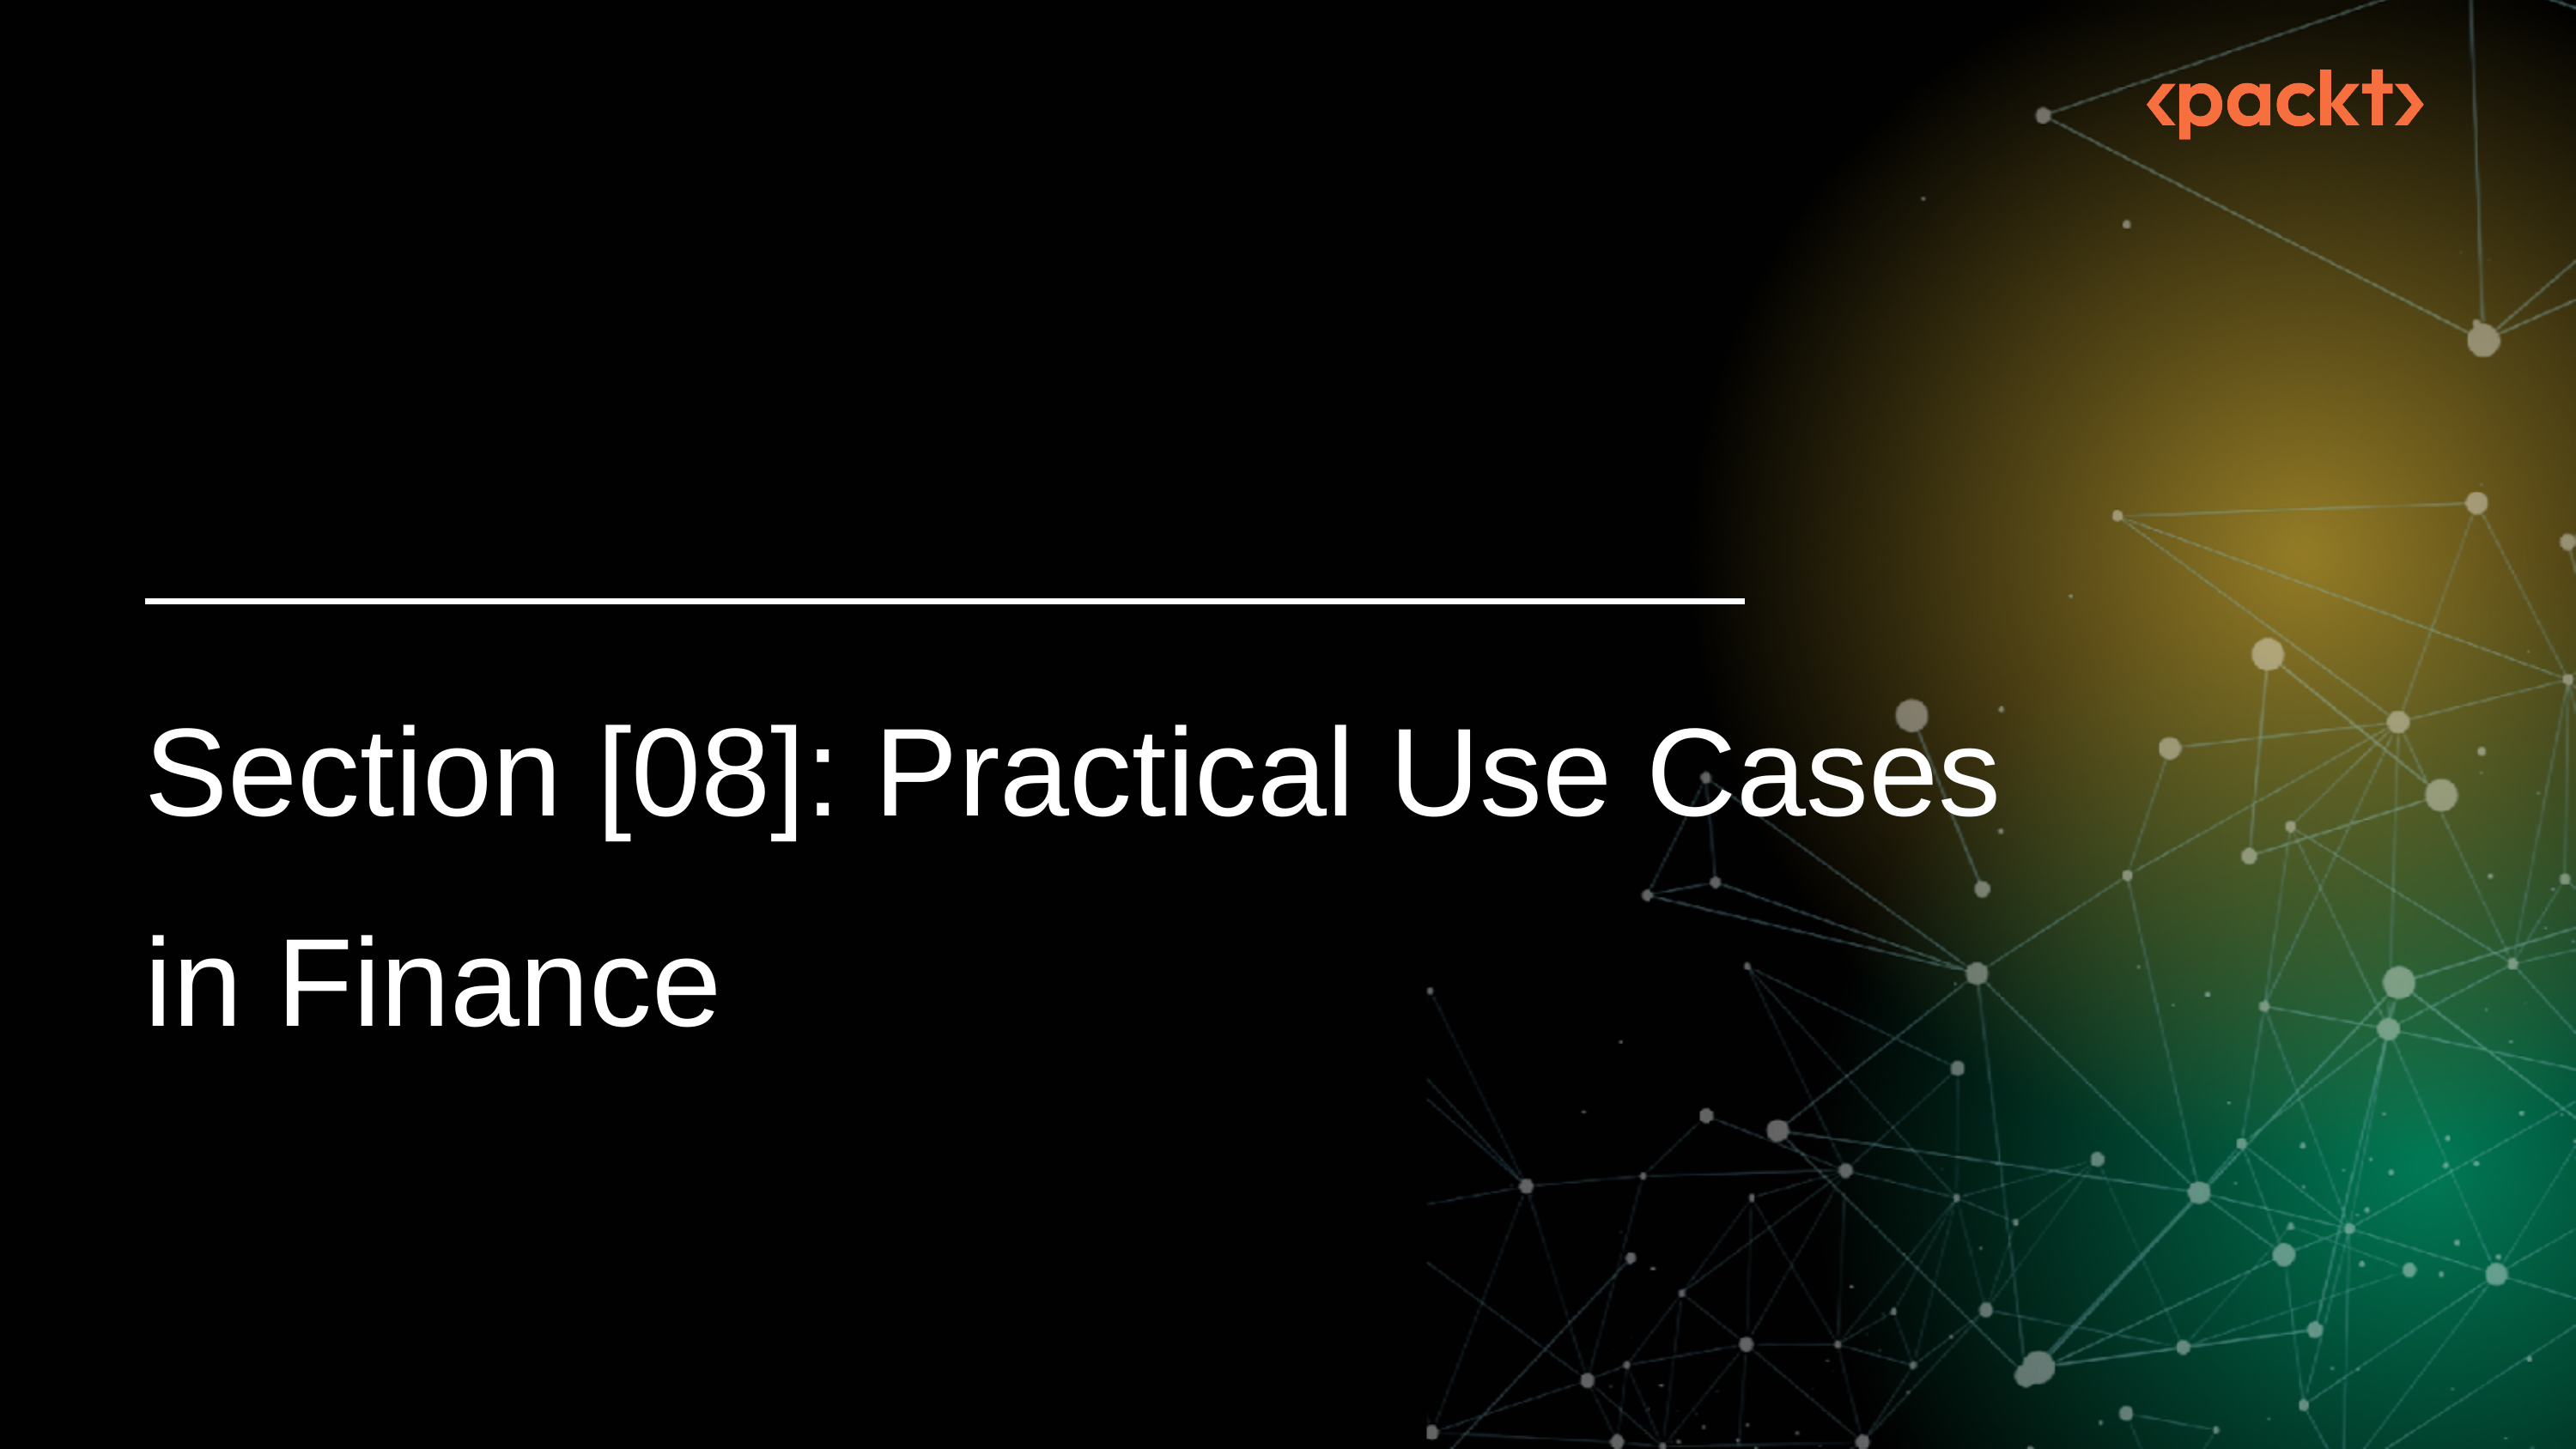

Section [08]: Practical Use Cases in Finance